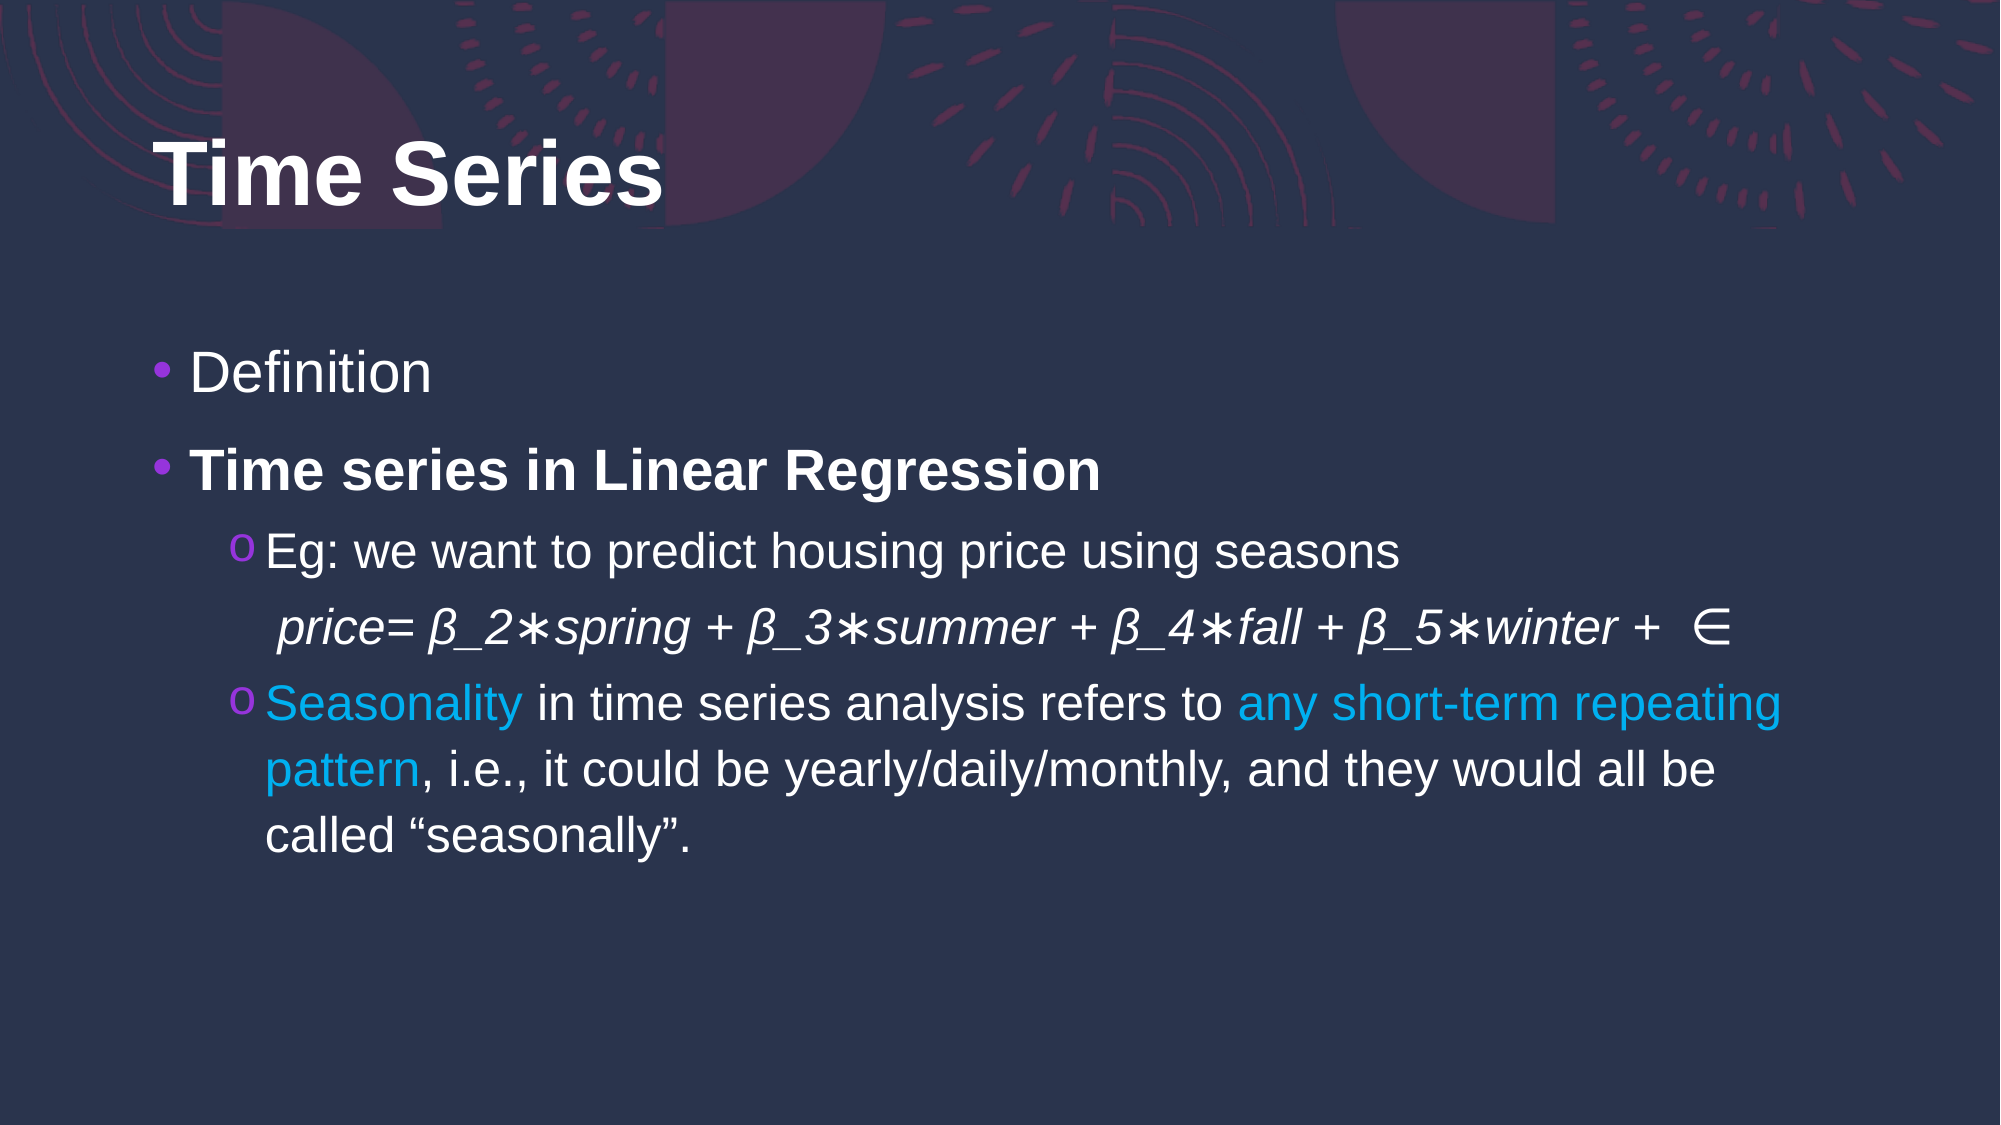

# Time Series
Definition
Time series in Linear Regression
Eg: we want to predict housing price using seasons
 price= β_2∗spring + β_3∗summer + β_4∗fall + β_5∗winter +  ∈
Seasonality in time series analysis refers to any short-term repeating pattern, i.e., it could be yearly/daily/monthly, and they would all be called “seasonally”.